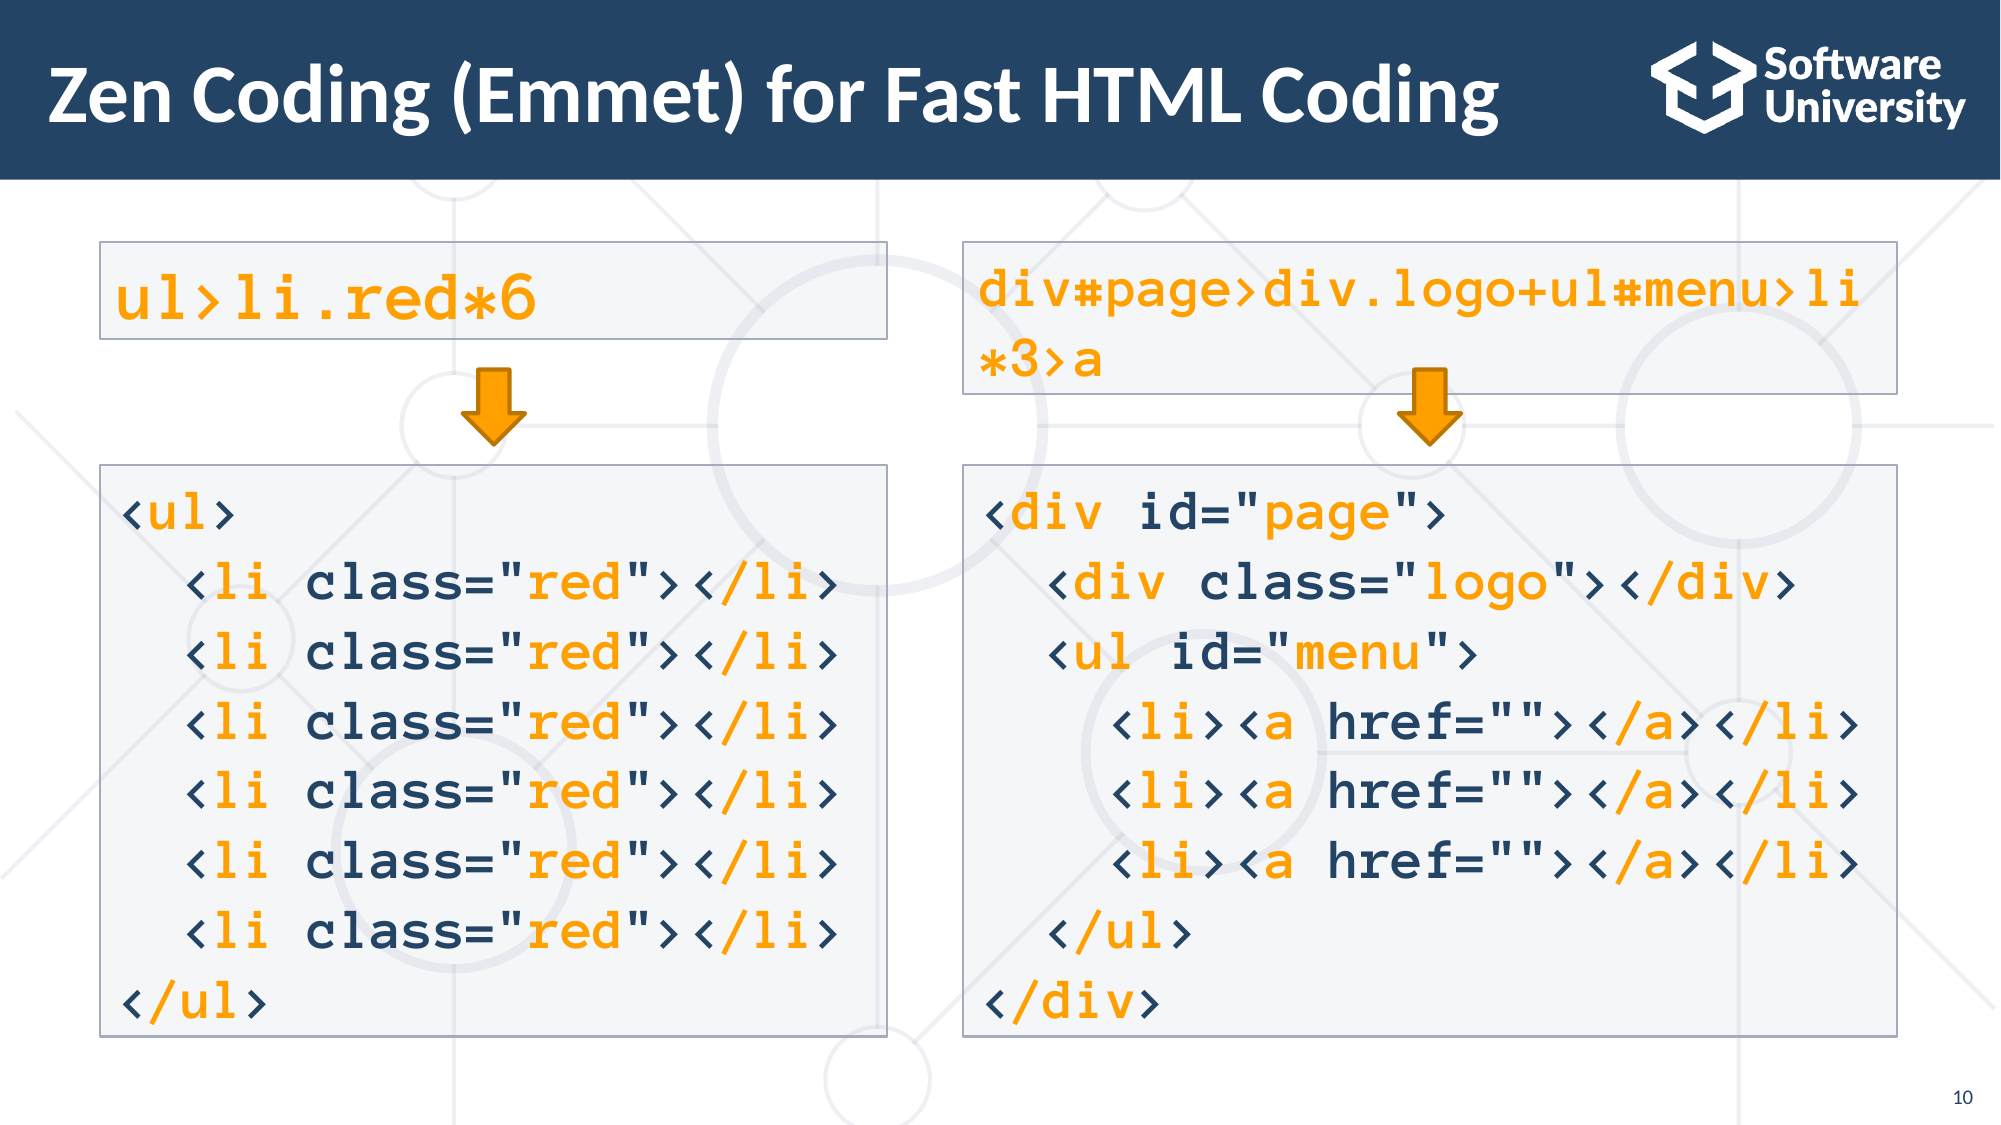

# Zen Coding (Emmet) for Fast HTML Coding
div#page>div.logo+ul#menu>li*3>a
ul>li.red*6

<ul>
  <li class="red"></li>
  <li class="red"></li>
  <li class="red"></li>
  <li class="red"></li>
  <li class="red"></li>
  <li class="red"></li>
</ul>
<div id="page">
  <div class="logo"></div>
  <ul id="menu">
    <li><a href=""></a></li>
    <li><a href=""></a></li>
    <li><a href=""></a></li>
  </ul>
</div>
10